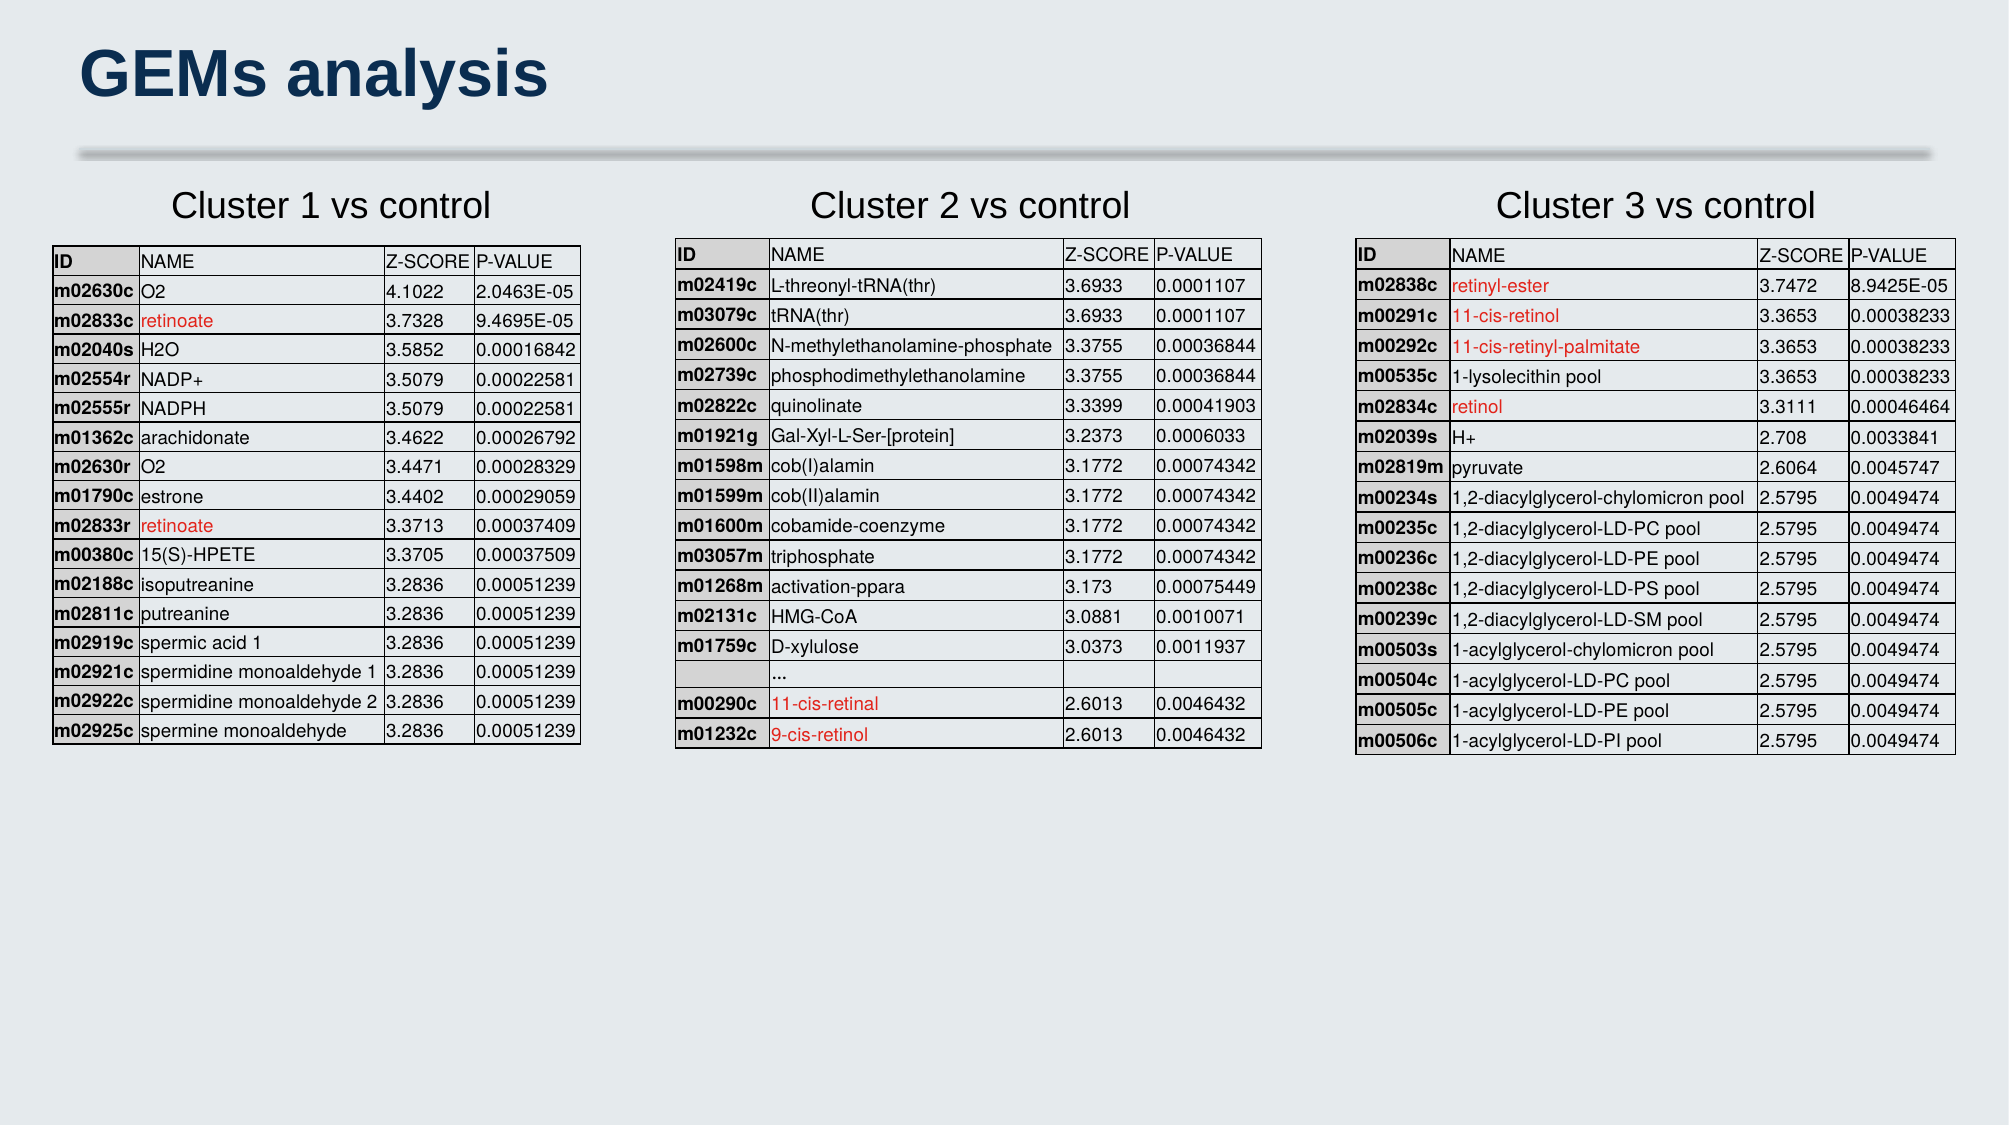

# GEMs analysis
Cluster 1 vs control
Cluster 2 vs control
Cluster 3 vs control
| ID | NAME | Z-SCORE | P-VALUE |
| --- | --- | --- | --- |
| m02419c | L-threonyl-tRNA(thr) | 3.6933 | 0.0001107 |
| m03079c | tRNA(thr) | 3.6933 | 0.0001107 |
| m02600c | N-methylethanolamine-phosphate | 3.3755 | 0.00036844 |
| m02739c | phosphodimethylethanolamine | 3.3755 | 0.00036844 |
| m02822c | quinolinate | 3.3399 | 0.00041903 |
| m01921g | Gal-Xyl-L-Ser-[protein] | 3.2373 | 0.0006033 |
| m01598m | cob(I)alamin | 3.1772 | 0.00074342 |
| m01599m | cob(II)alamin | 3.1772 | 0.00074342 |
| m01600m | cobamide-coenzyme | 3.1772 | 0.00074342 |
| m03057m | triphosphate | 3.1772 | 0.00074342 |
| m01268m | activation-ppara | 3.173 | 0.00075449 |
| m02131c | HMG-CoA | 3.0881 | 0.0010071 |
| m01759c | D-xylulose | 3.0373 | 0.0011937 |
|  | … |  |  |
| m00290c | 11-cis-retinal | 2.6013 | 0.0046432 |
| m01232c | 9-cis-retinol | 2.6013 | 0.0046432 |
| ID | NAME | Z-SCORE | P-VALUE |
| --- | --- | --- | --- |
| m02838c | retinyl-ester | 3.7472 | 8.9425E-05 |
| m00291c | 11-cis-retinol | 3.3653 | 0.00038233 |
| m00292c | 11-cis-retinyl-palmitate | 3.3653 | 0.00038233 |
| m00535c | 1-lysolecithin pool | 3.3653 | 0.00038233 |
| m02834c | retinol | 3.3111 | 0.00046464 |
| m02039s | H+ | 2.708 | 0.0033841 |
| m02819m | pyruvate | 2.6064 | 0.0045747 |
| m00234s | 1,2-diacylglycerol-chylomicron pool | 2.5795 | 0.0049474 |
| m00235c | 1,2-diacylglycerol-LD-PC pool | 2.5795 | 0.0049474 |
| m00236c | 1,2-diacylglycerol-LD-PE pool | 2.5795 | 0.0049474 |
| m00238c | 1,2-diacylglycerol-LD-PS pool | 2.5795 | 0.0049474 |
| m00239c | 1,2-diacylglycerol-LD-SM pool | 2.5795 | 0.0049474 |
| m00503s | 1-acylglycerol-chylomicron pool | 2.5795 | 0.0049474 |
| m00504c | 1-acylglycerol-LD-PC pool | 2.5795 | 0.0049474 |
| m00505c | 1-acylglycerol-LD-PE pool | 2.5795 | 0.0049474 |
| m00506c | 1-acylglycerol-LD-PI pool | 2.5795 | 0.0049474 |
| ID | NAME | Z-SCORE | P-VALUE |
| --- | --- | --- | --- |
| m02630c | O2 | 4.1022 | 2.0463E-05 |
| m02833c | retinoate | 3.7328 | 9.4695E-05 |
| m02040s | H2O | 3.5852 | 0.00016842 |
| m02554r | NADP+ | 3.5079 | 0.00022581 |
| m02555r | NADPH | 3.5079 | 0.00022581 |
| m01362c | arachidonate | 3.4622 | 0.00026792 |
| m02630r | O2 | 3.4471 | 0.00028329 |
| m01790c | estrone | 3.4402 | 0.00029059 |
| m02833r | retinoate | 3.3713 | 0.00037409 |
| m00380c | 15(S)-HPETE | 3.3705 | 0.00037509 |
| m02188c | isoputreanine | 3.2836 | 0.00051239 |
| m02811c | putreanine | 3.2836 | 0.00051239 |
| m02919c | spermic acid 1 | 3.2836 | 0.00051239 |
| m02921c | spermidine monoaldehyde 1 | 3.2836 | 0.00051239 |
| m02922c | spermidine monoaldehyde 2 | 3.2836 | 0.00051239 |
| m02925c | spermine monoaldehyde | 3.2836 | 0.00051239 |